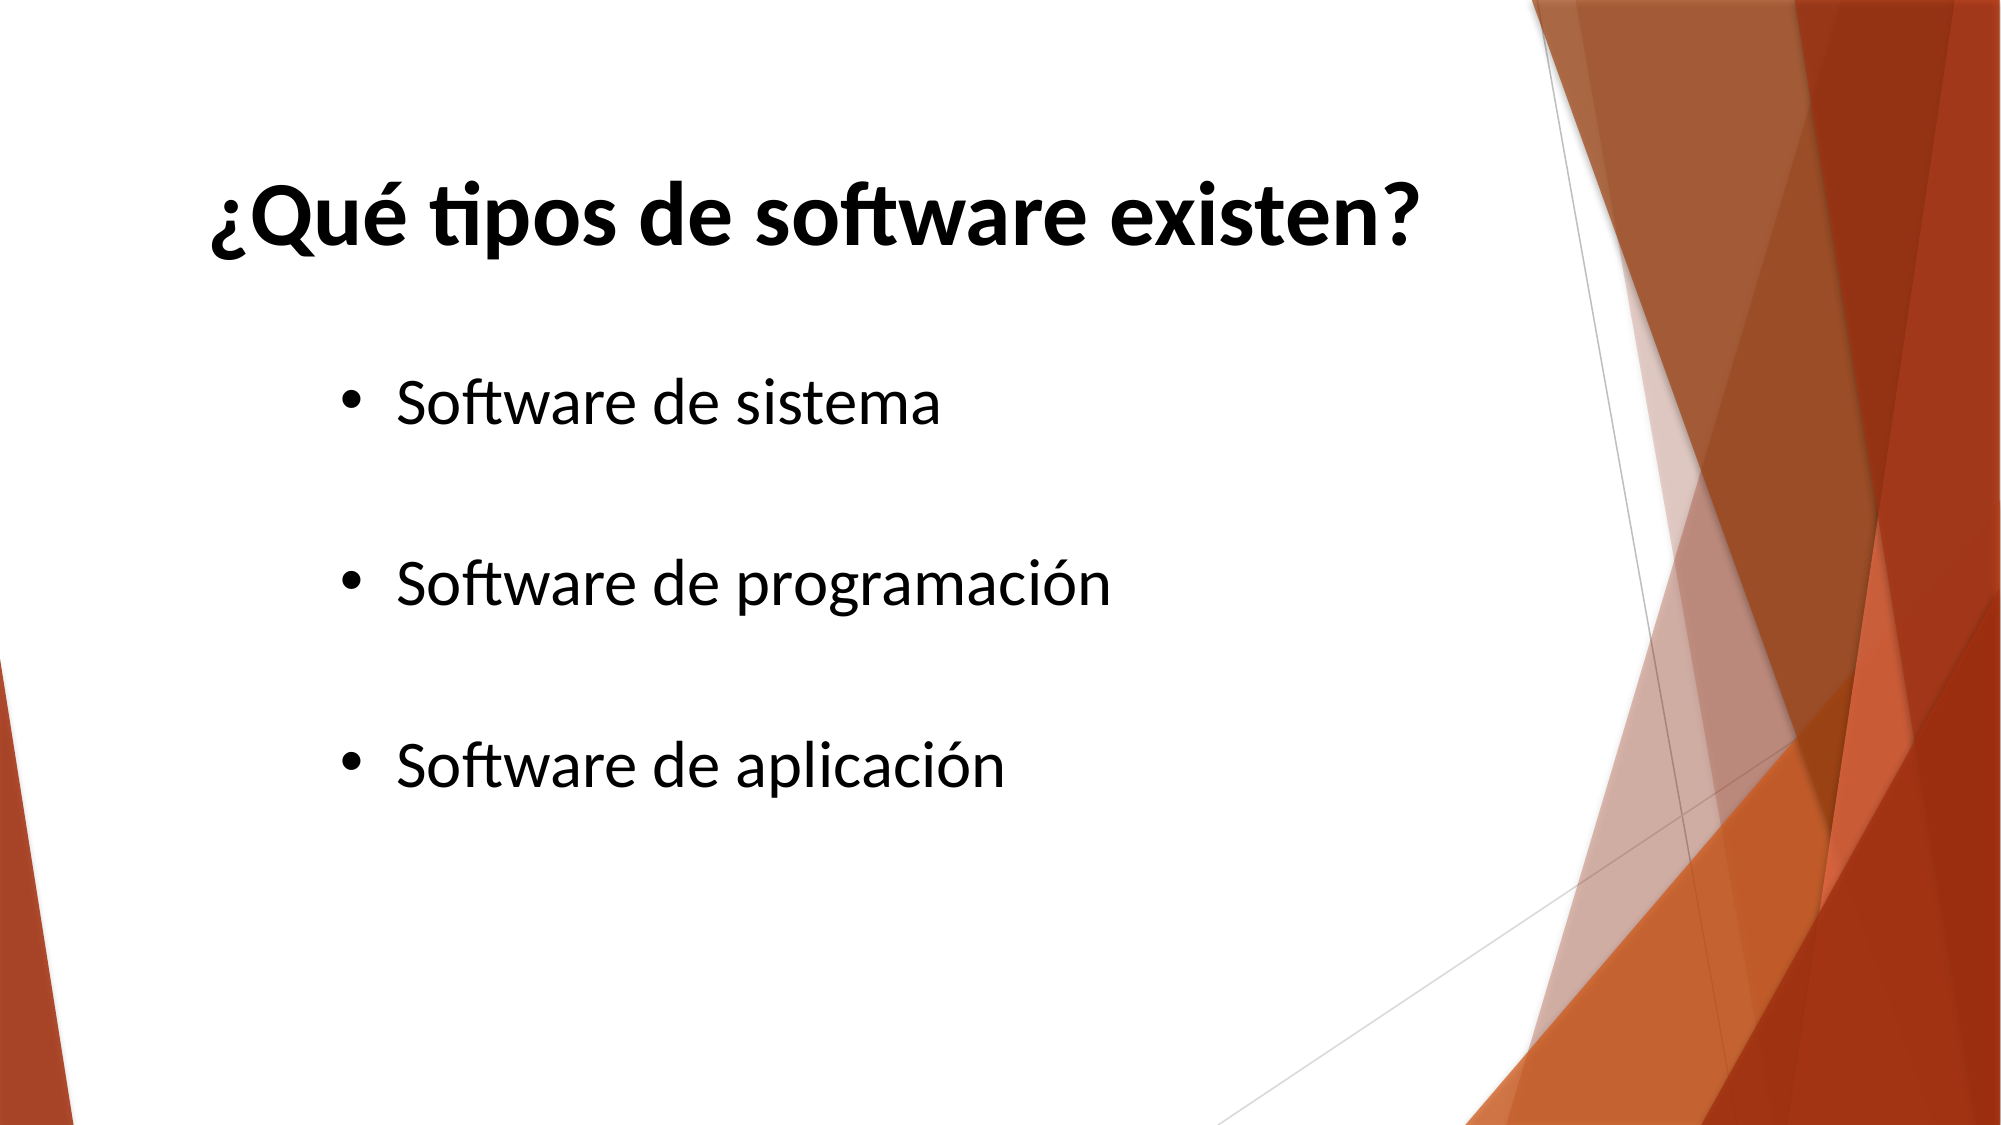

# ¿Qué tipos de software existen?
Software de sistema
Software de programación
Software de aplicación